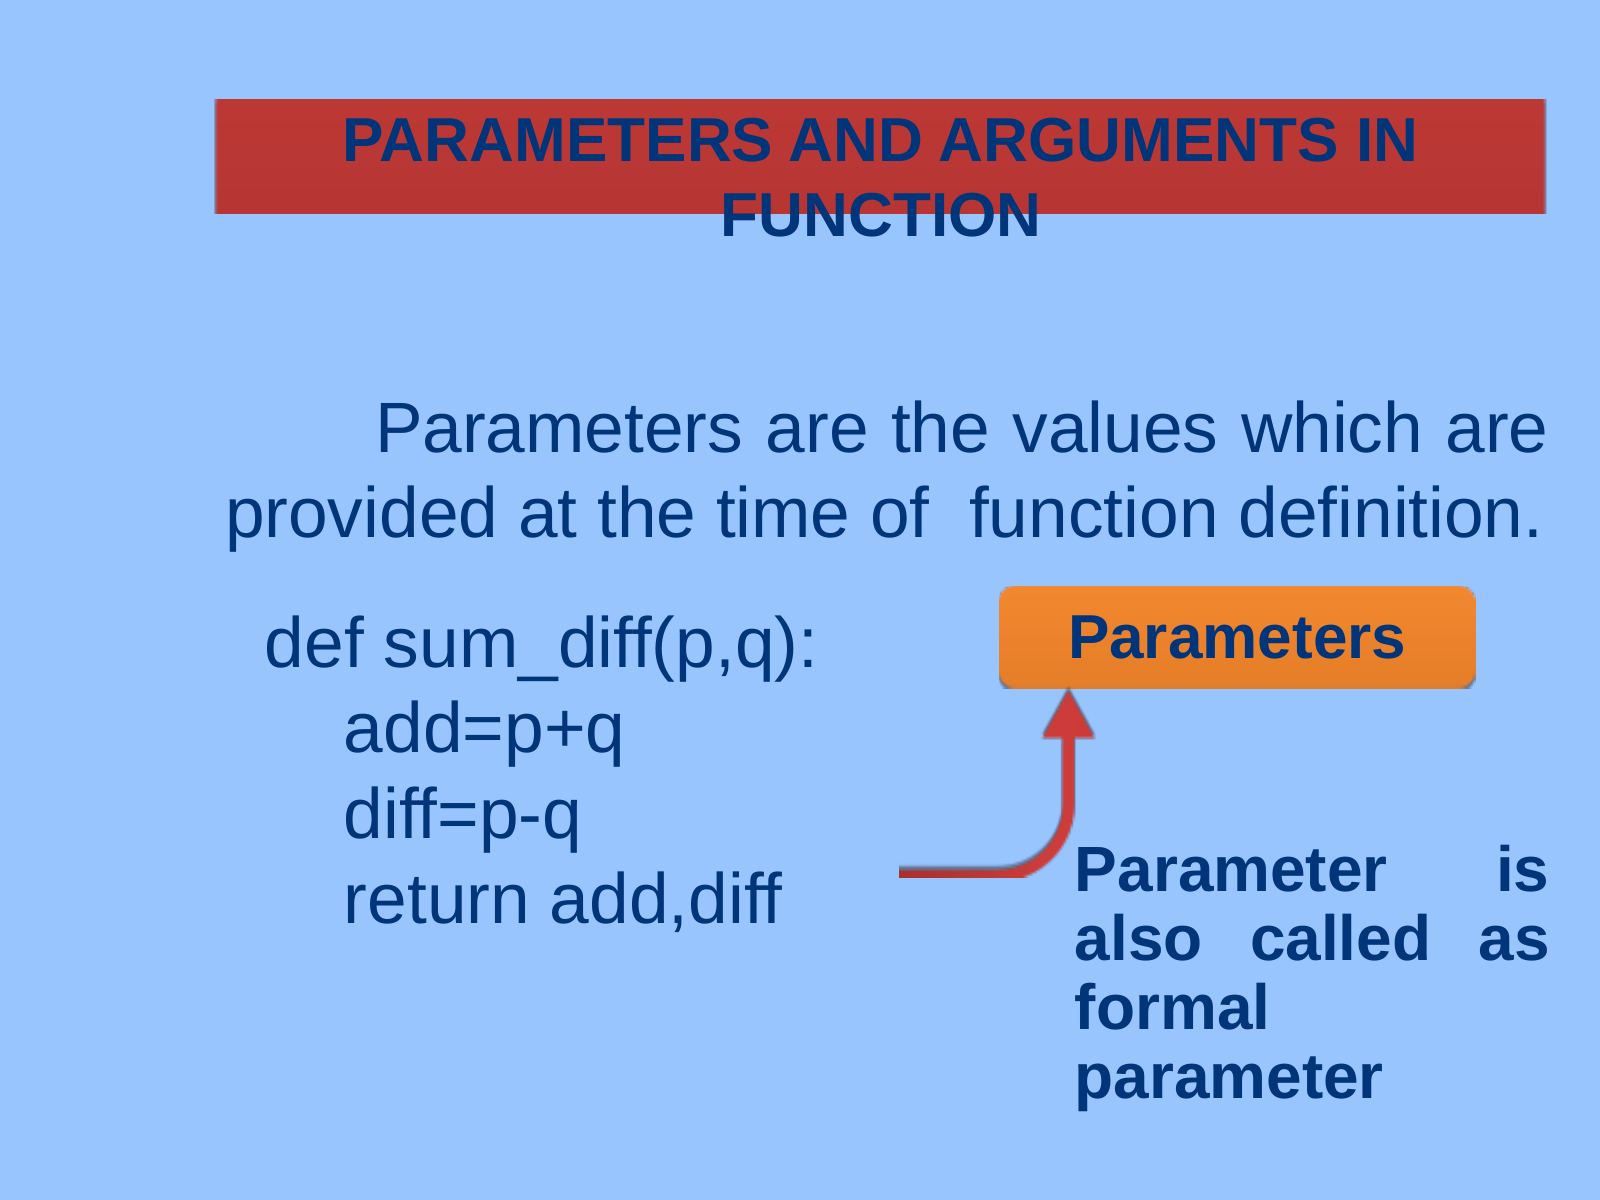

PARAMETERS AND ARGUMENTS IN FUNCTION

	Parameters are the values which are provided at the time of  function definition.

Parameters
def sum_diff(p,q):
    add=p+q
    diff=p-q
    return add,diff

Parameter is also called as formal parameter